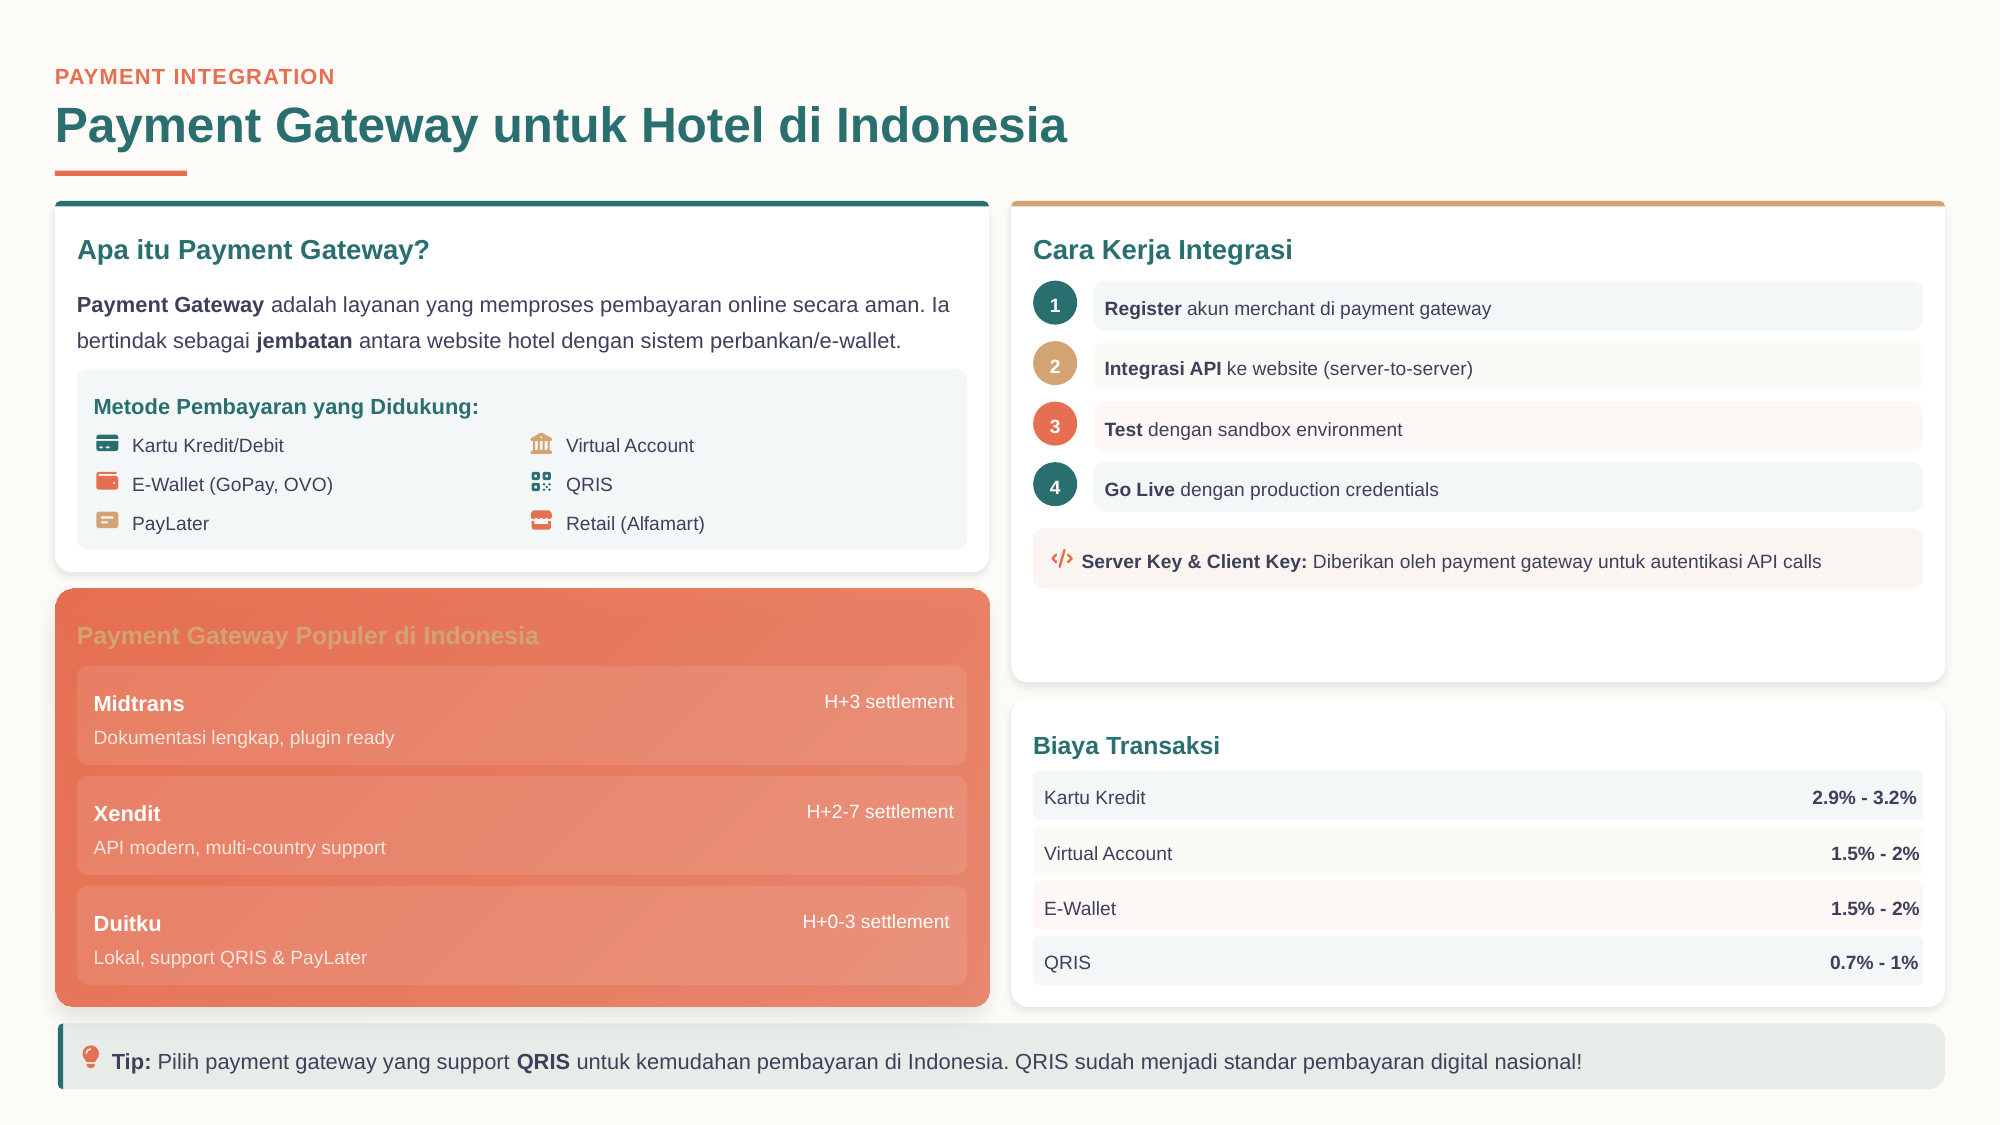

PAYMENT INTEGRATION
Payment Gateway untuk Hotel di Indonesia

Apa itu Payment Gateway?
Cara Kerja Integrasi
Payment Gateway adalah layanan yang memproses pembayaran online secara aman. Ia bertindak sebagai jembatan antara website hotel dengan sistem perbankan/e-wallet.
1

Register akun merchant di payment gateway
2

Integrasi API ke website (server-to-server)

Metode Pembayaran yang Didukung:
3

Test dengan sandbox environment
Kartu Kredit/Debit
Virtual Account

4

E-Wallet (GoPay, OVO)
QRIS

Go Live dengan production credentials
PayLater
Retail (Alfamart)

Server Key & Client Key: Diberikan oleh payment gateway untuk autentikasi API calls

Payment Gateway Populer di Indonesia

Midtrans
H+3 settlement

Dokumentasi lengkap, plugin ready
Biaya Transaksi

Kartu Kredit
2.9% - 3.2%
Xendit
H+2-7 settlement

API modern, multi-country support
Virtual Account
1.5% - 2%

E-Wallet
1.5% - 2%
Duitku
H+0-3 settlement

Lokal, support QRIS & PayLater
QRIS
0.7% - 1%

Tip: Pilih payment gateway yang support QRIS untuk kemudahan pembayaran di Indonesia. QRIS sudah menjadi standar pembayaran digital nasional!